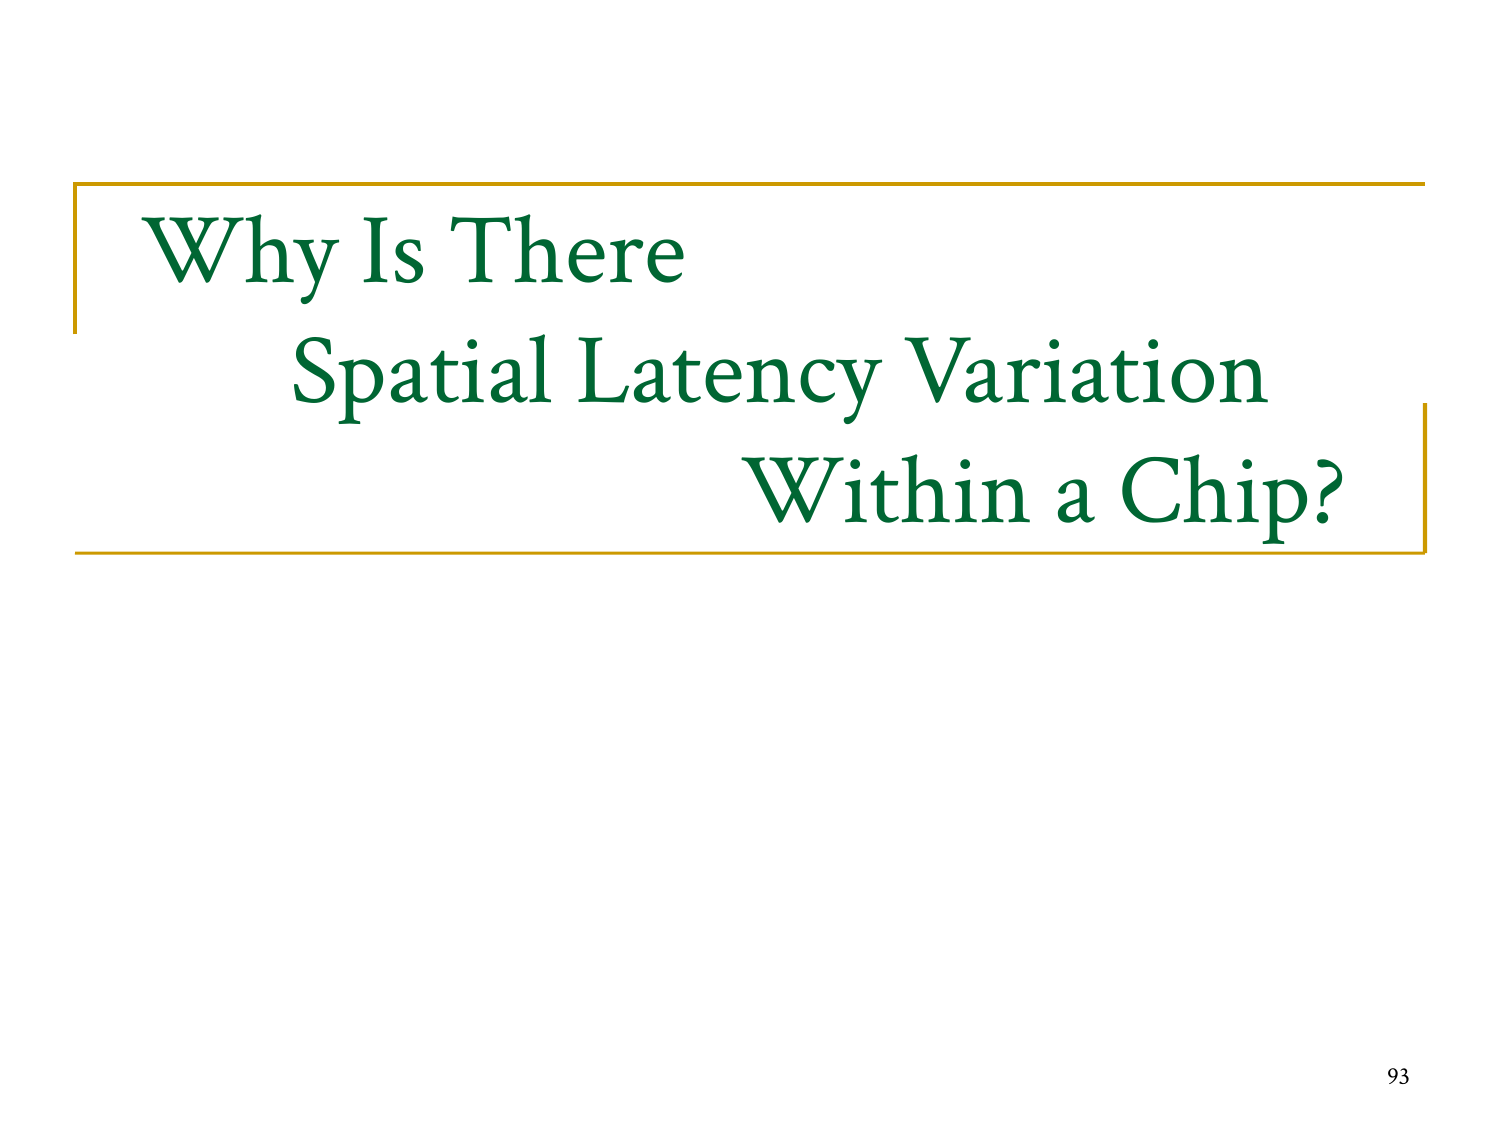

# Why Is There Spatial Latency Variation Within a Chip?

93